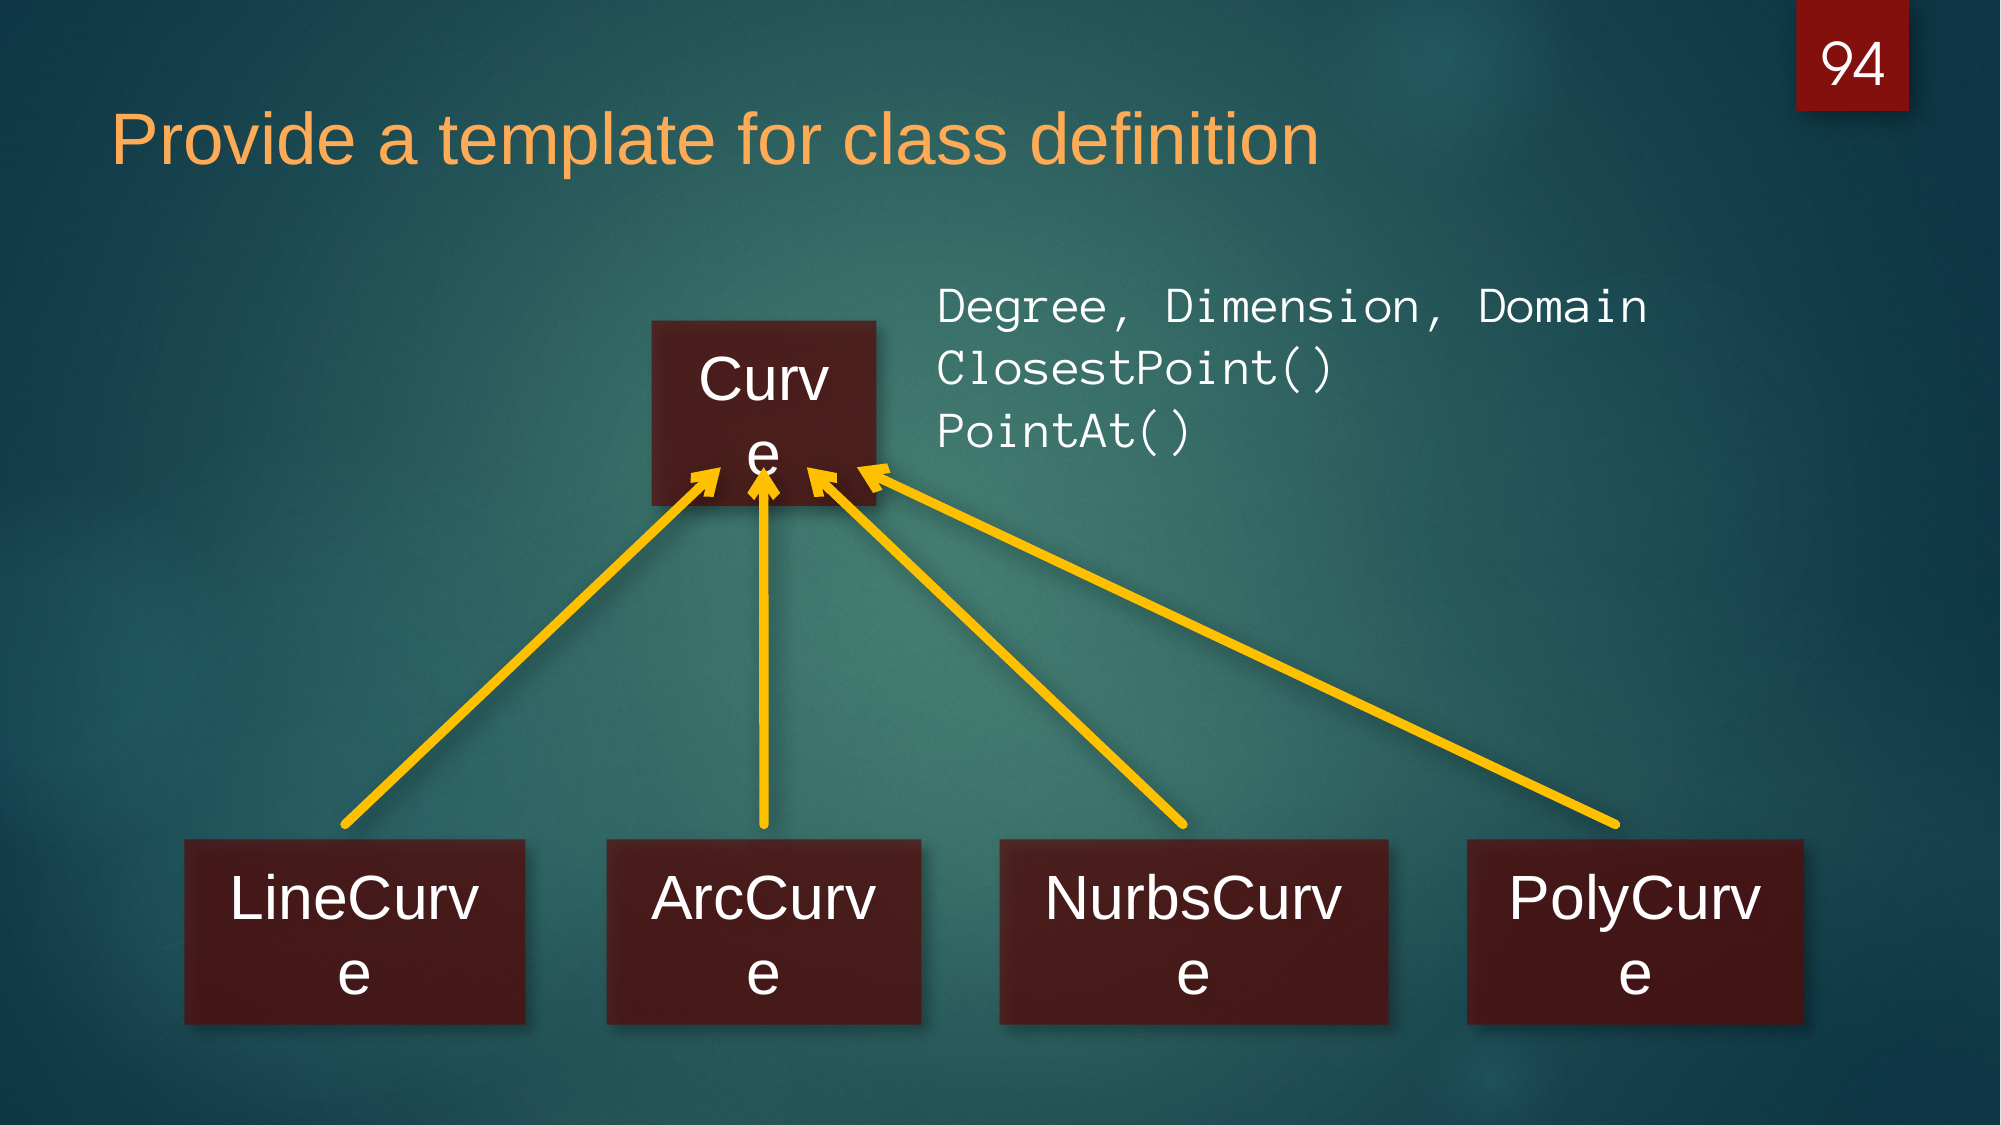

94
Provide a template for class definition
Degree, Dimension, Domain
ClosestPoint()
PointAt()
Curve
LineCurve
ArcCurve
NurbsCurve
PolyCurve